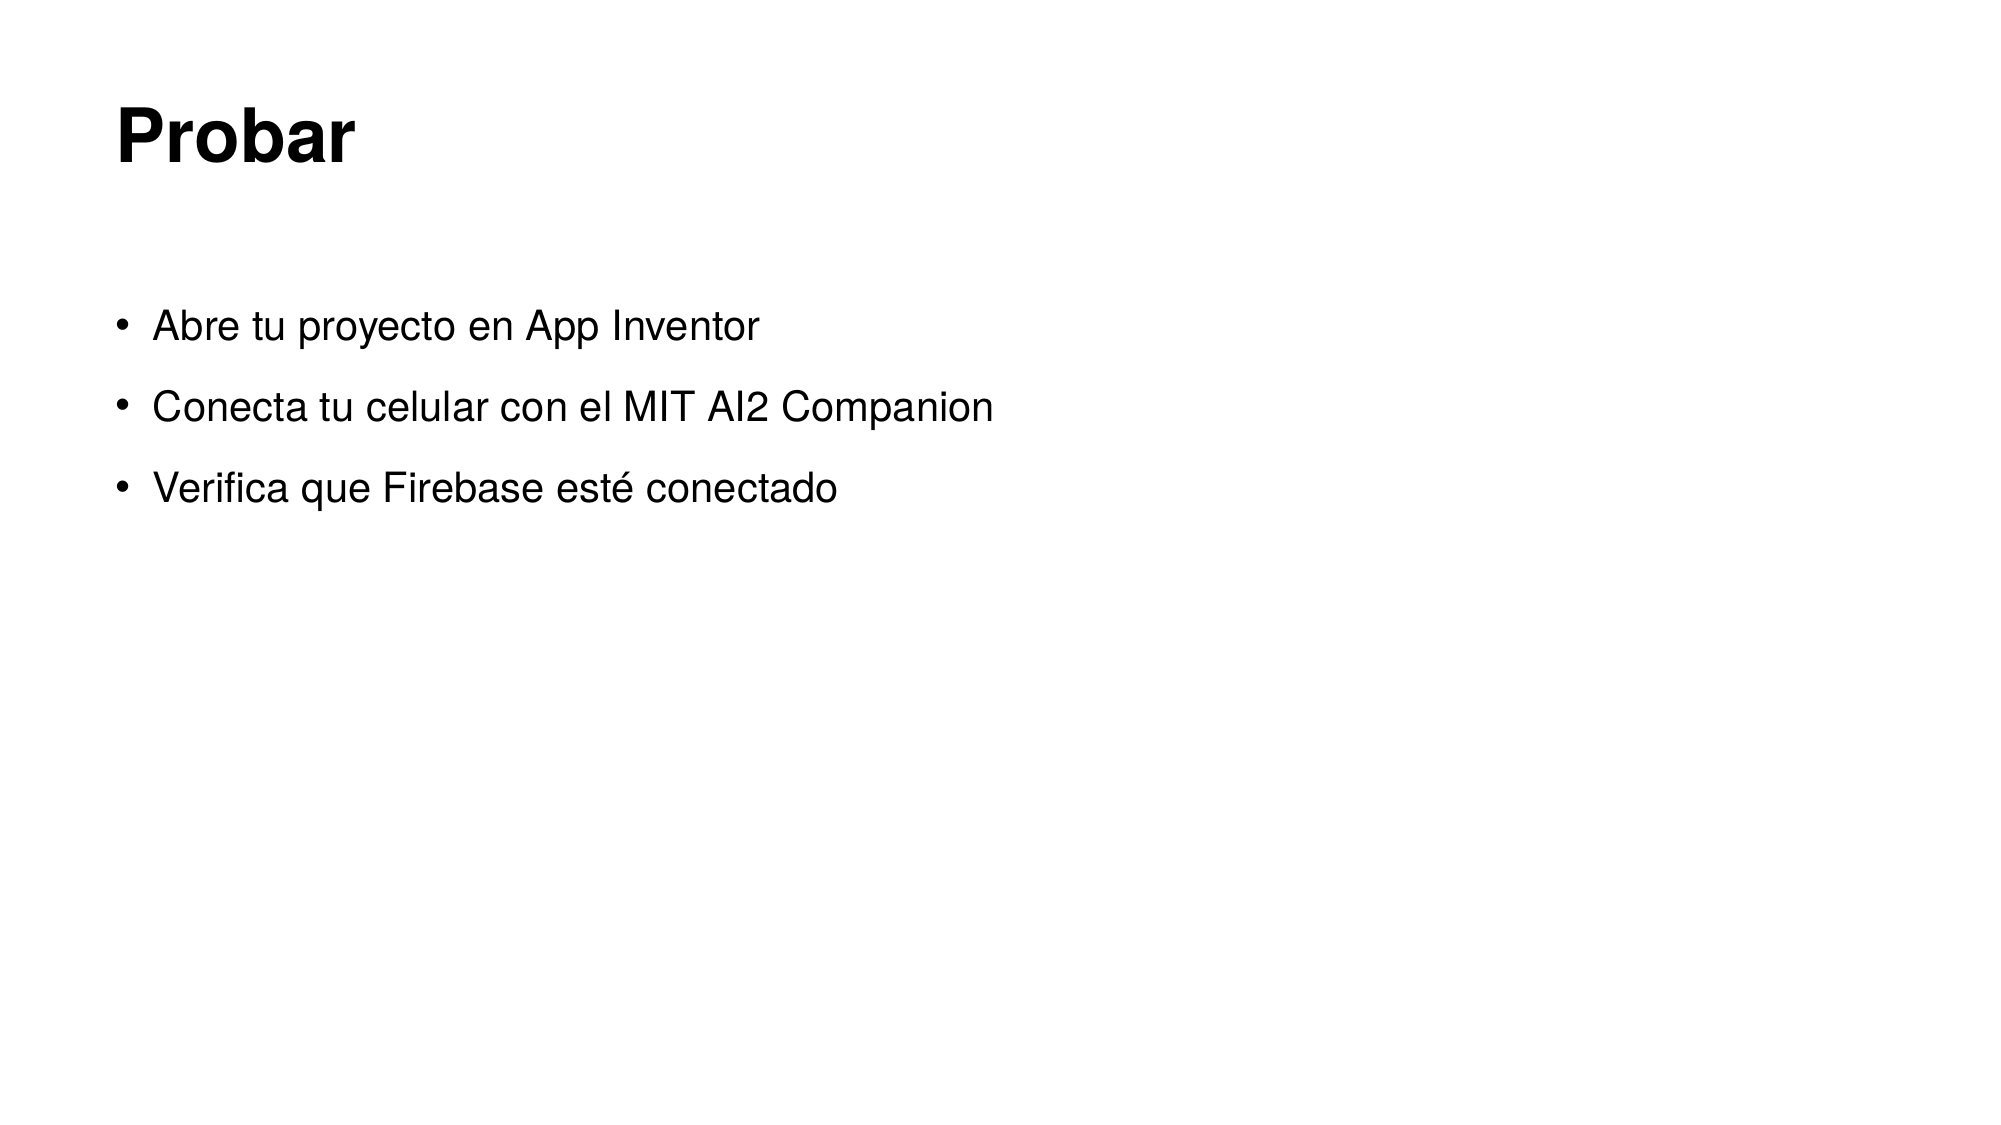

# Probar
Abre tu proyecto en App Inventor
Conecta tu celular con el MIT AI2 Companion
Verifica que Firebase esté conectado